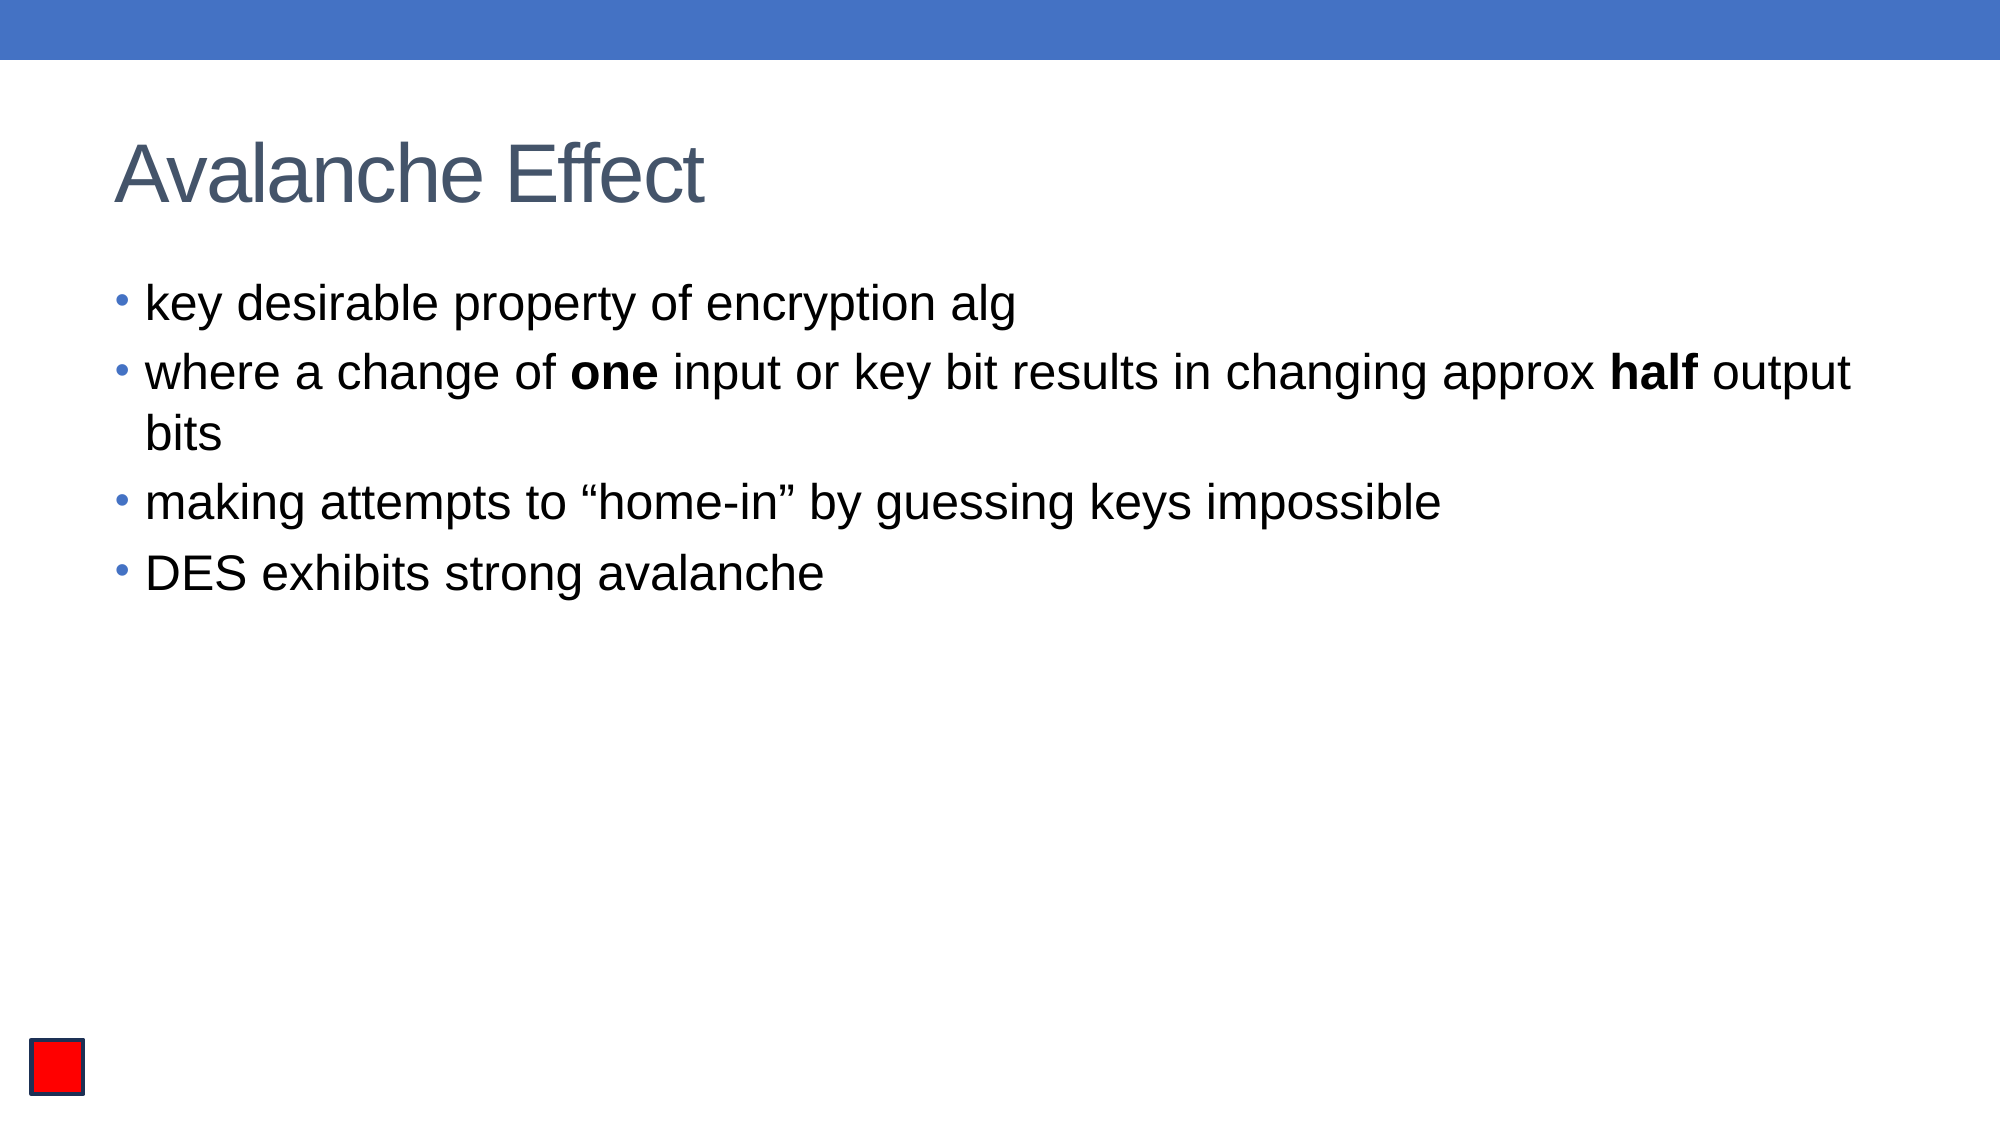

# Avalanche Effect
key desirable property of encryption alg
where a change of one input or key bit results in changing approx half output bits
making attempts to “home-in” by guessing keys impossible
DES exhibits strong avalanche